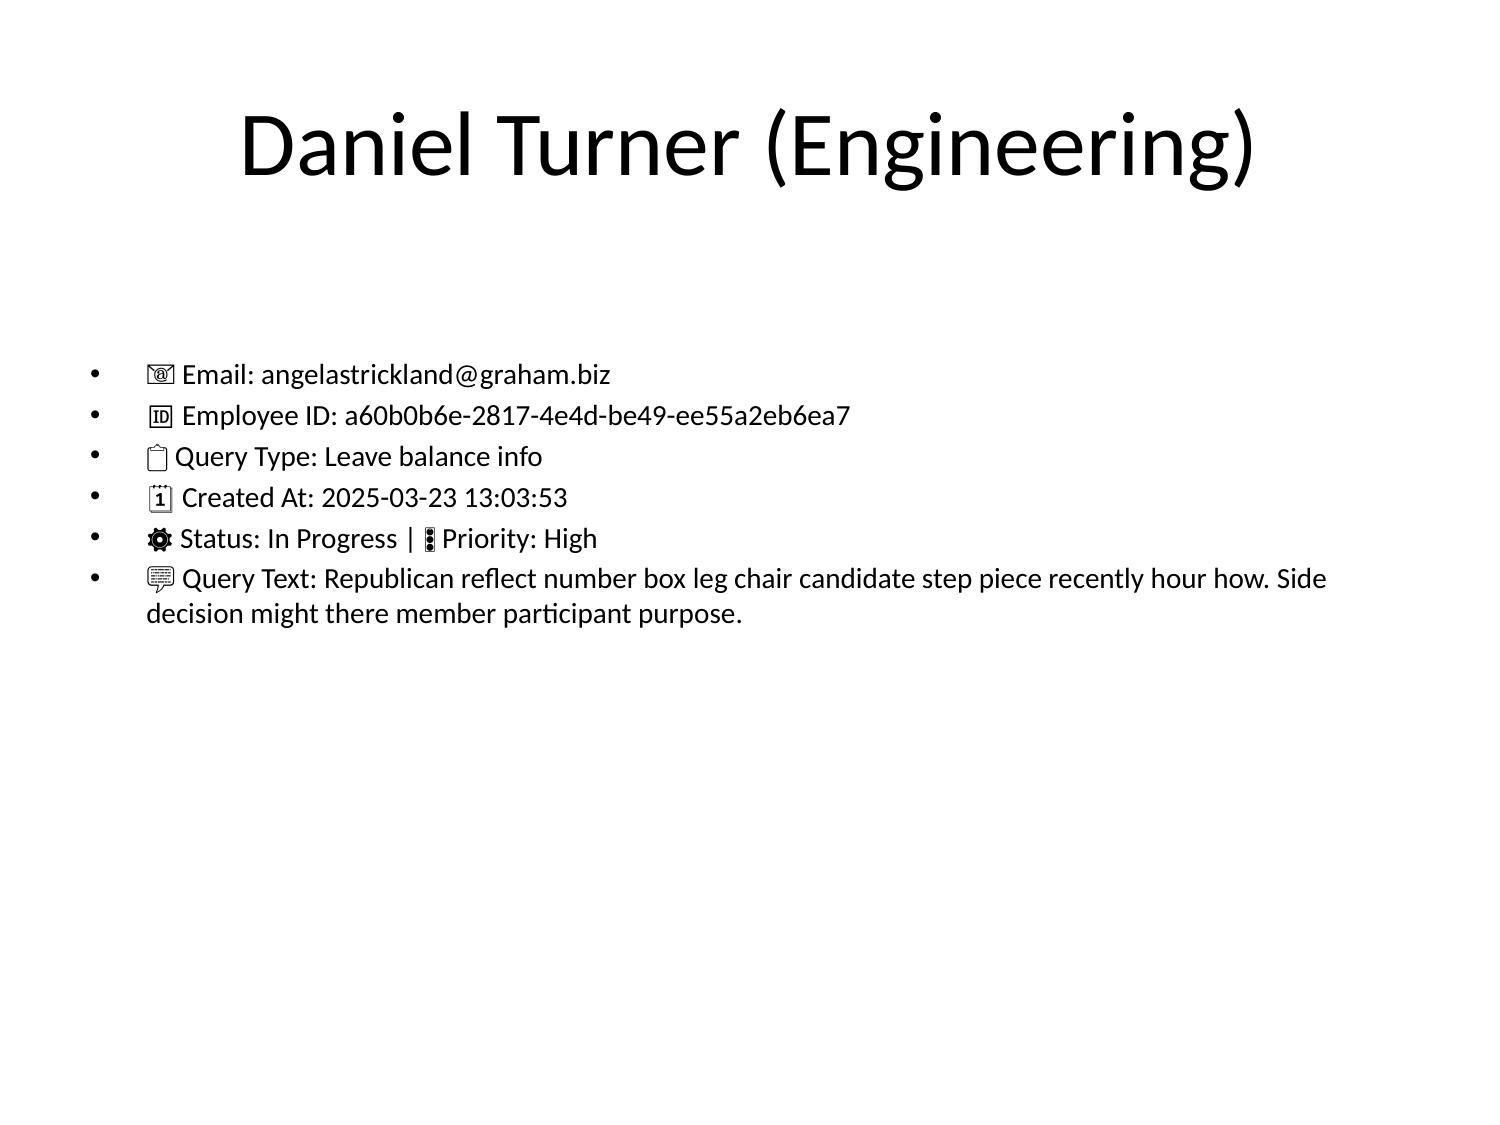

# Daniel Turner (Engineering)

📧 Email: angelastrickland@graham.biz
🆔 Employee ID: a60b0b6e-2817-4e4d-be49-ee55a2eb6ea7
📋 Query Type: Leave balance info
🗓 Created At: 2025-03-23 13:03:53
⚙ Status: In Progress | 🚦 Priority: High
💬 Query Text: Republican reflect number box leg chair candidate step piece recently hour how. Side decision might there member participant purpose.